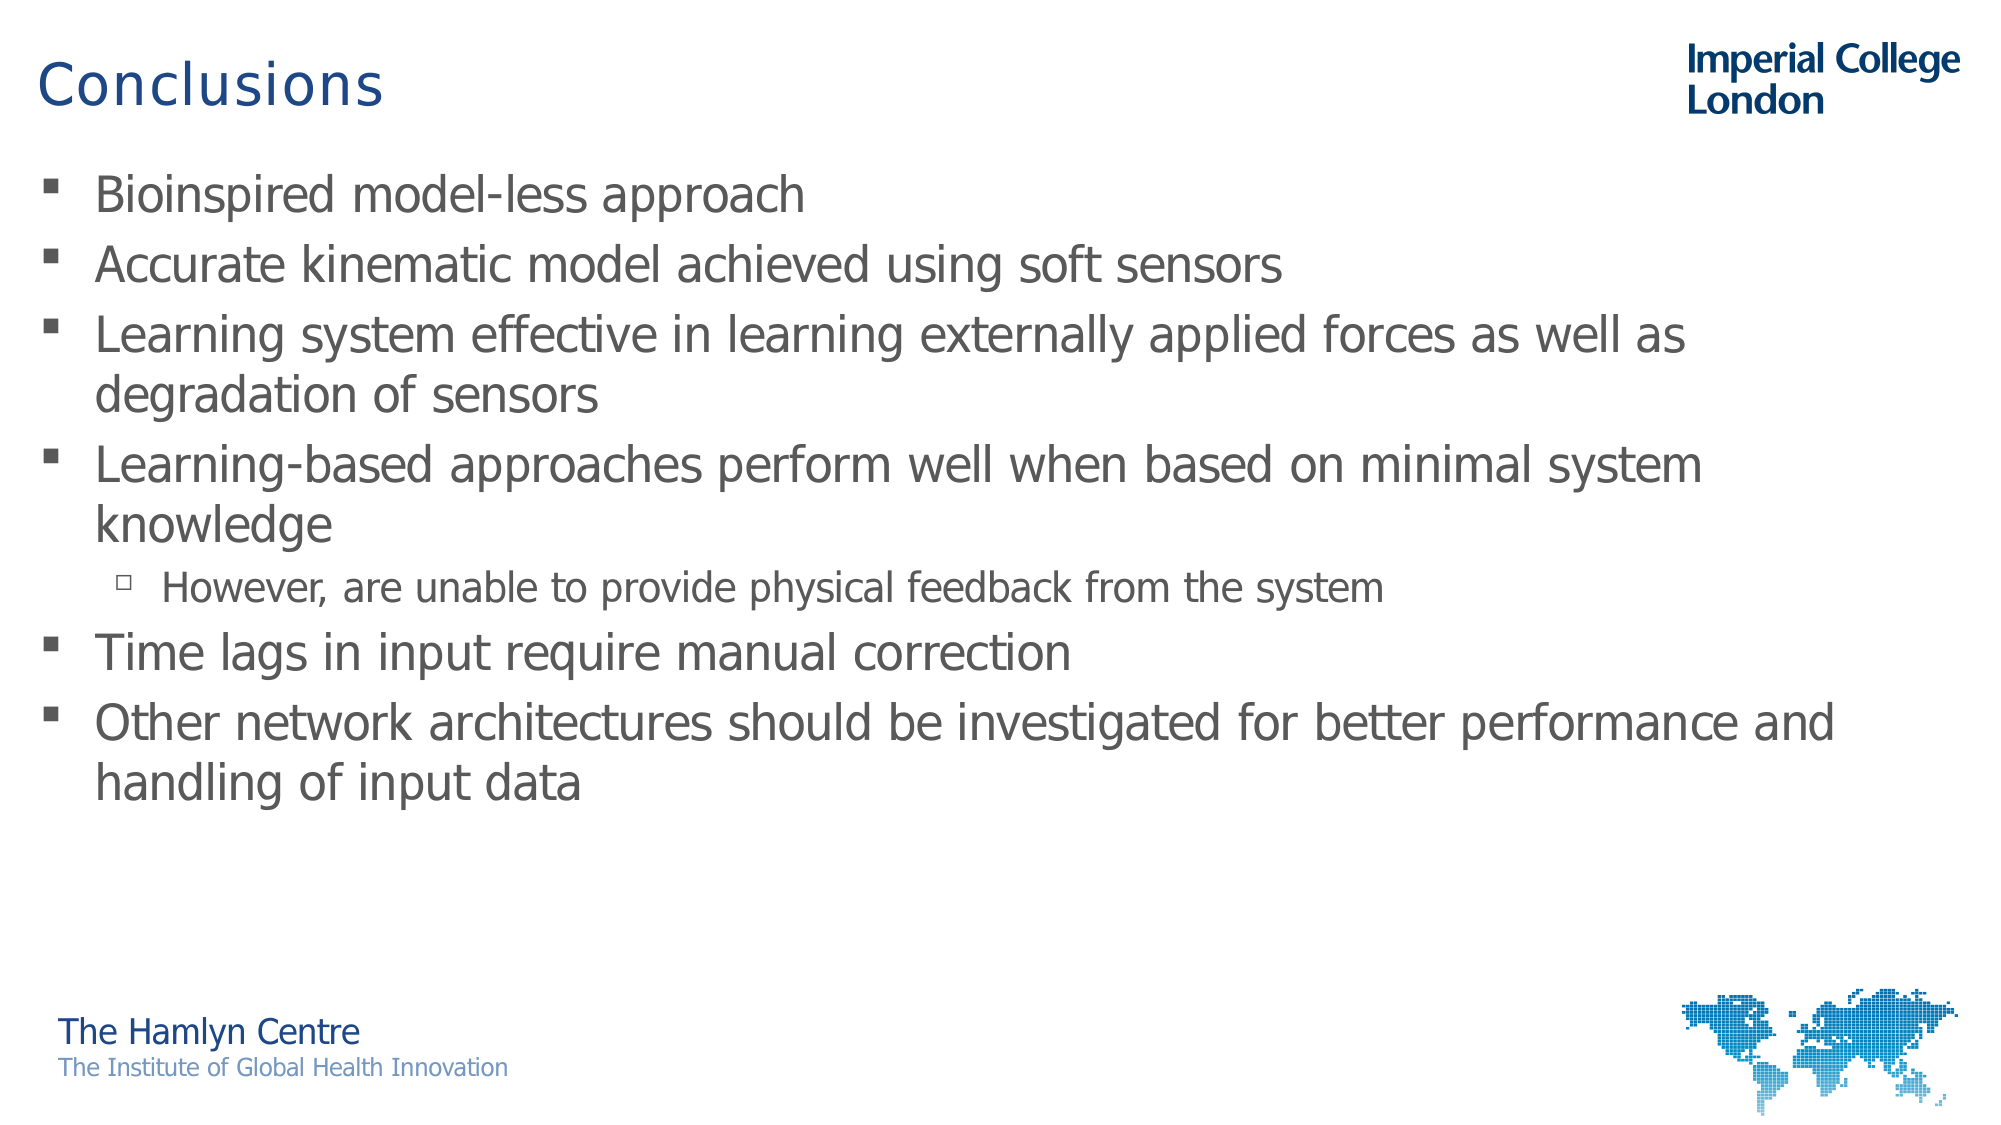

# Conclusions
Bioinspired model-less approach
Accurate kinematic model achieved using soft sensors
Learning system effective in learning externally applied forces as well as degradation of sensors
Learning-based approaches perform well when based on minimal system knowledge
However, are unable to provide physical feedback from the system
Time lags in input require manual correction
Other network architectures should be investigated for better performance and handling of input data